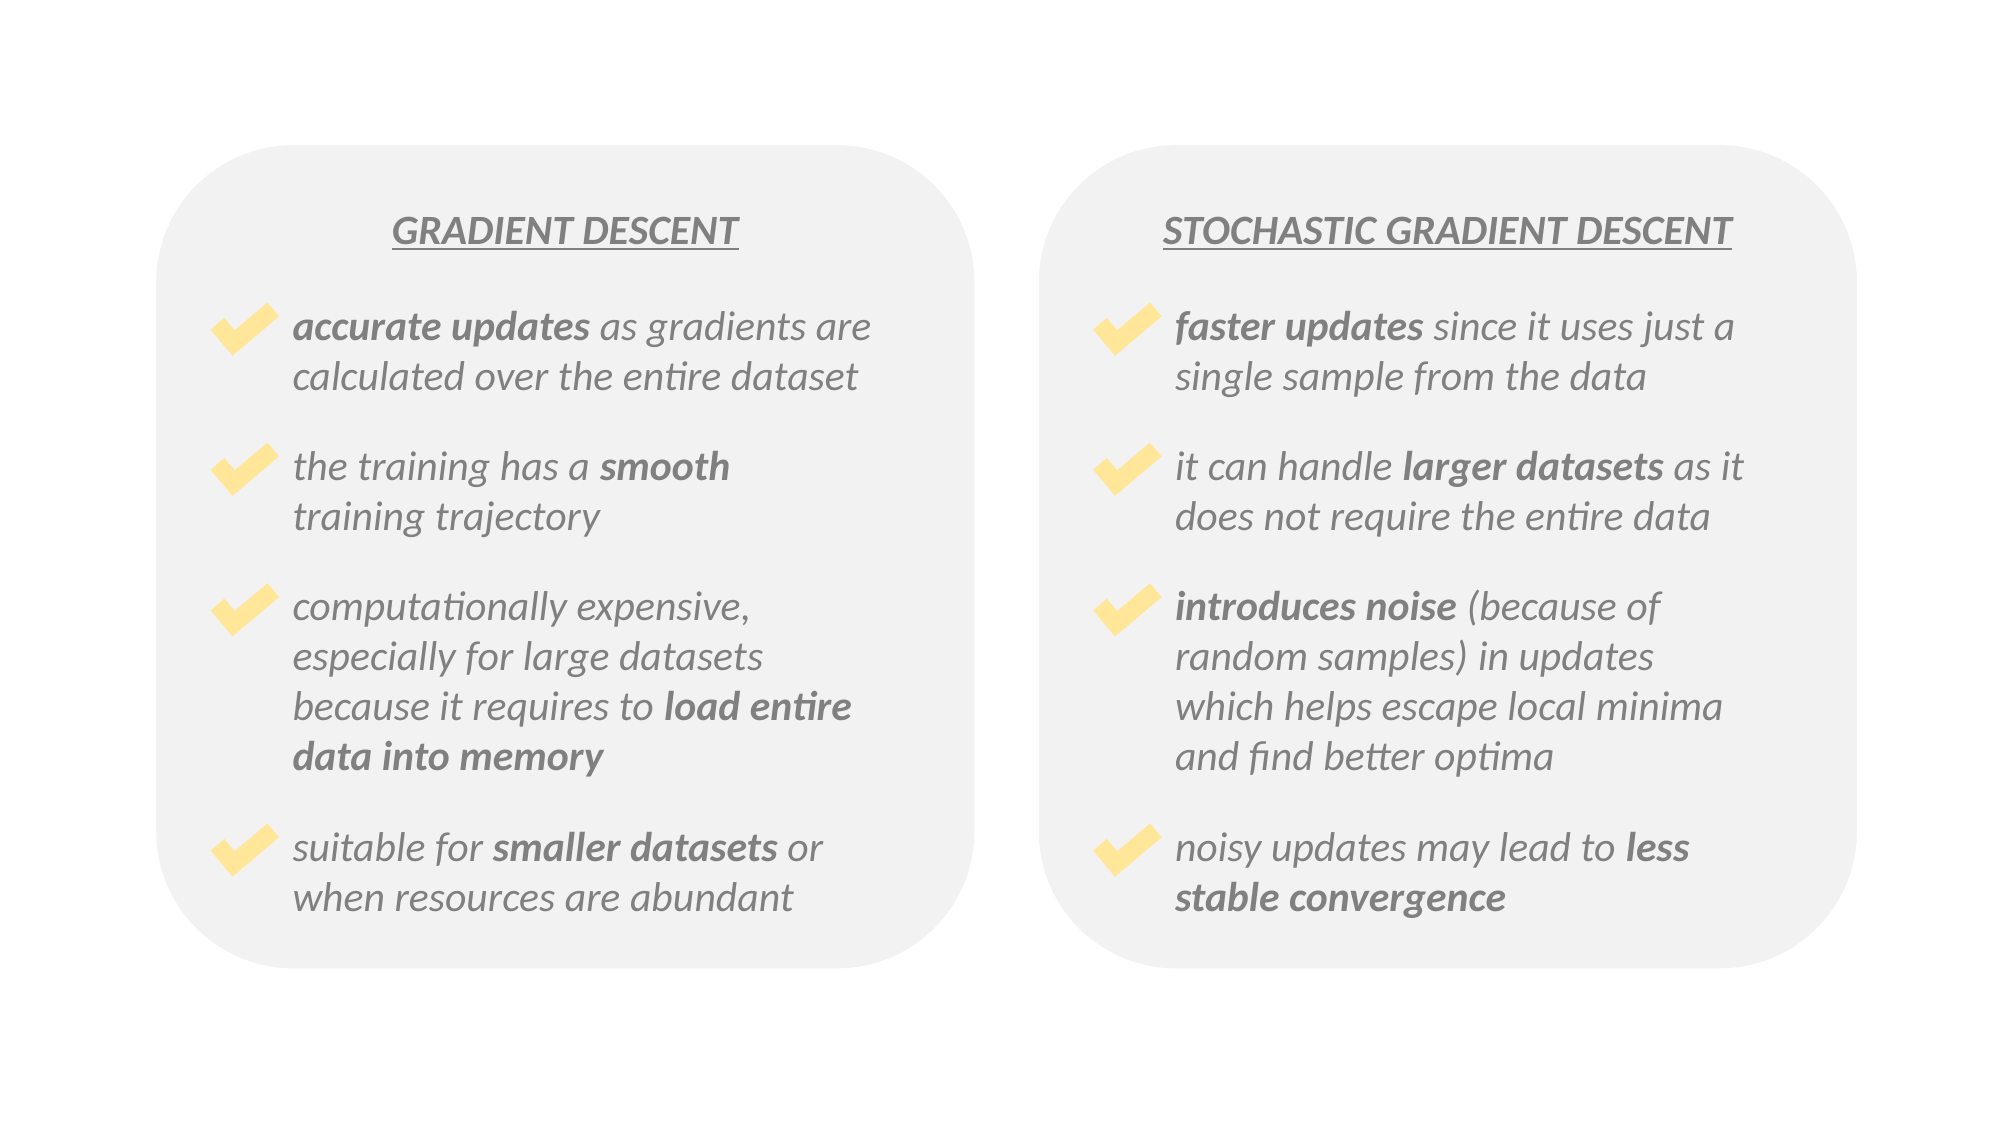

GRADIENT DESCENT
STOCHASTIC GRADIENT DESCENT
accurate updates as gradients are calculated over the entire dataset
faster updates since it uses just a single sample from the data

the training has a smooth training trajectory
it can handle larger datasets as it does not require the entire data

computationally expensive, especially for large datasets because it requires to load entire data into memory
introduces noise (because of random samples) in updates which helps escape local minima and find better optima

suitable for smaller datasets or when resources are abundant
noisy updates may lead to less stable convergence